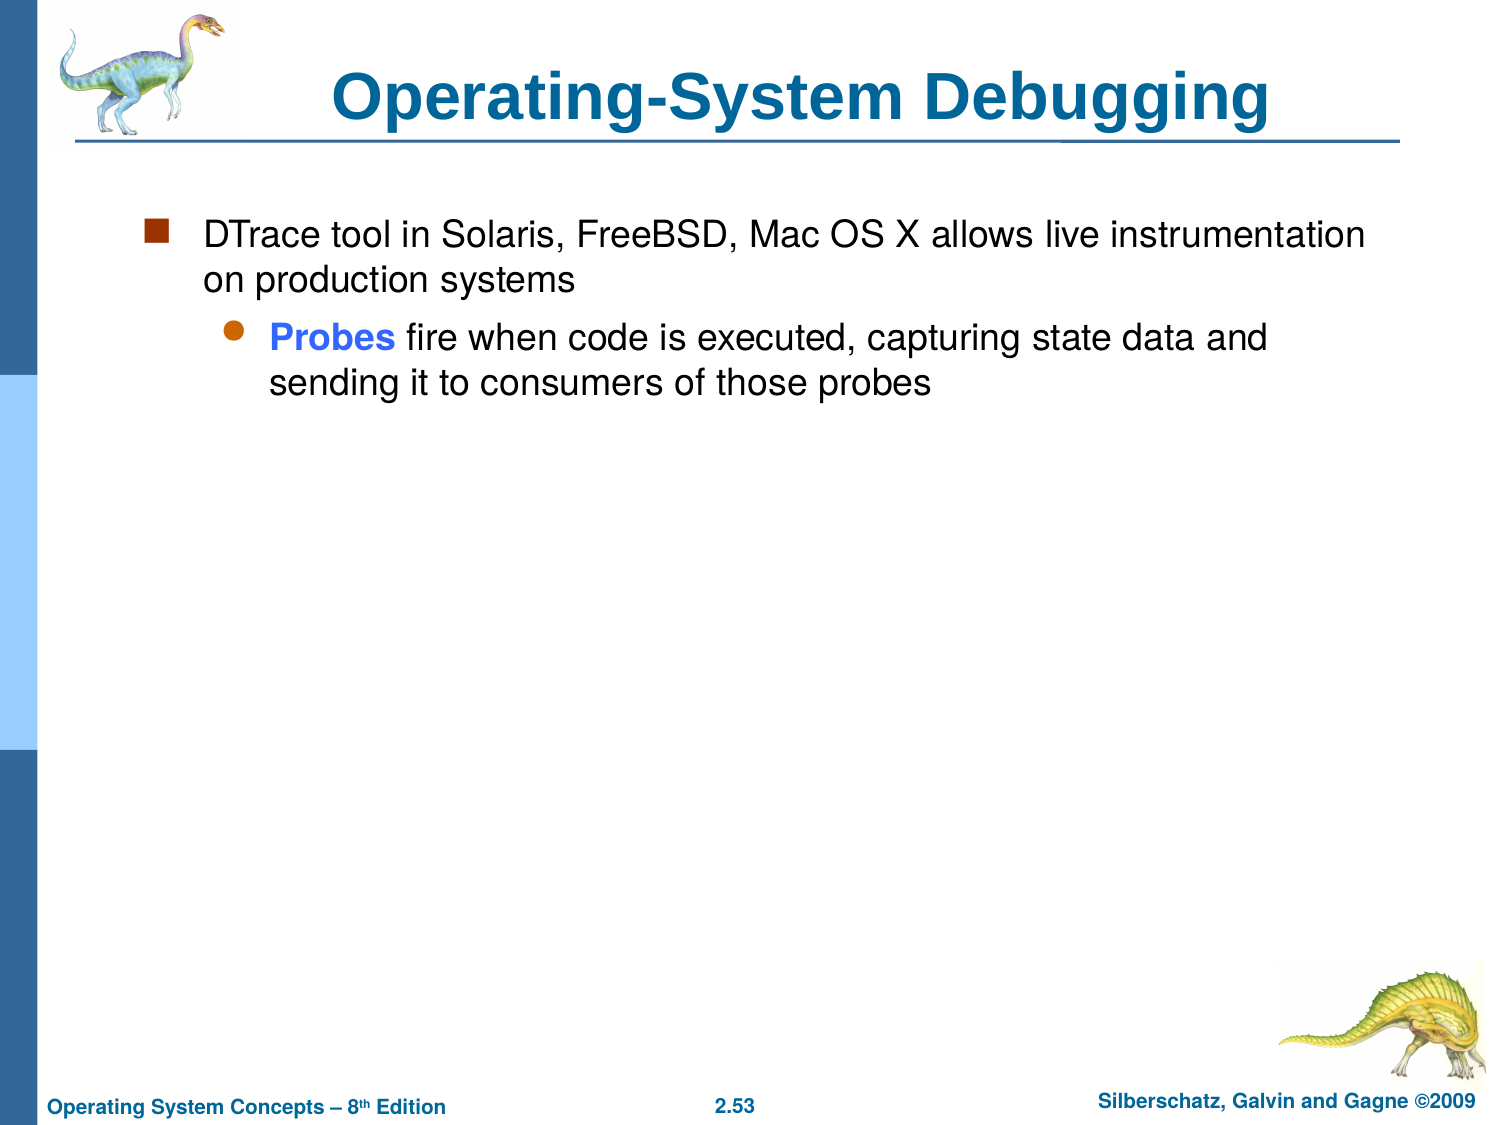

# Operating-System Debugging
DTrace tool in Solaris, FreeBSD, Mac OS X allows live instrumentation on production systems
Probes fire when code is executed, capturing state data and sending it to consumers of those probes